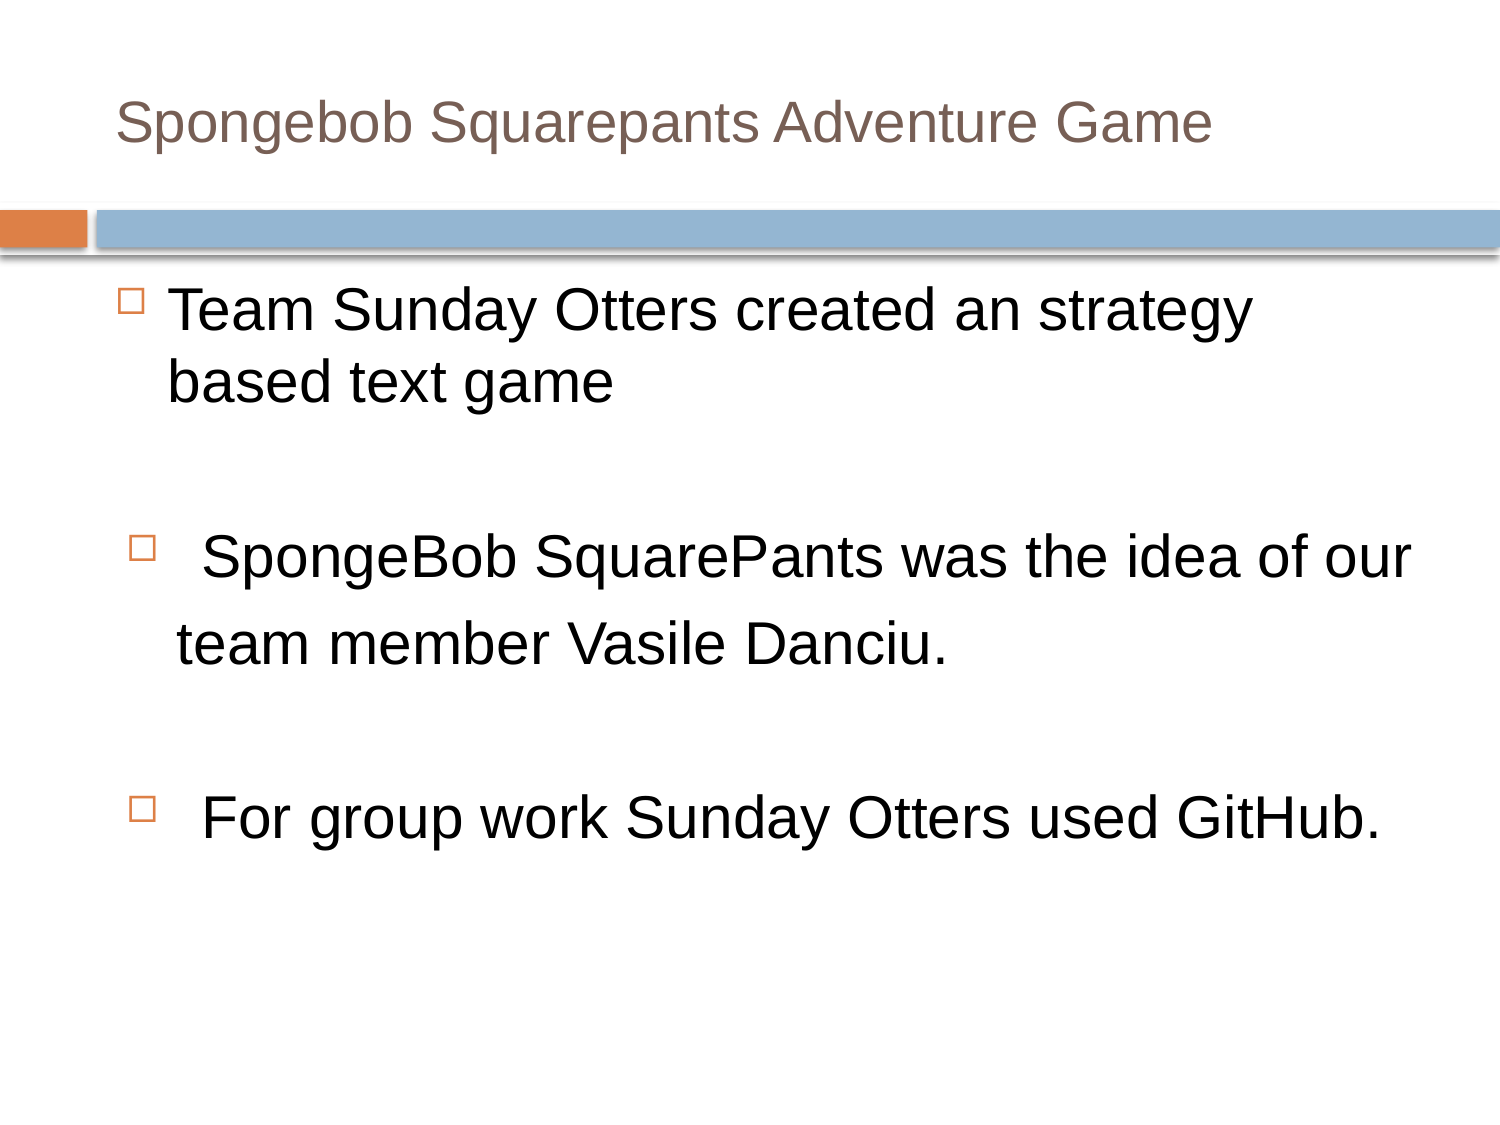

# Spongebob Squarepants Adventure Game
Team Sunday Otters created an strategy based text game

SpongeBob SquarePants was the idea of our
   team member Vasile Danciu.

For group work Sunday Otters used GitHub.